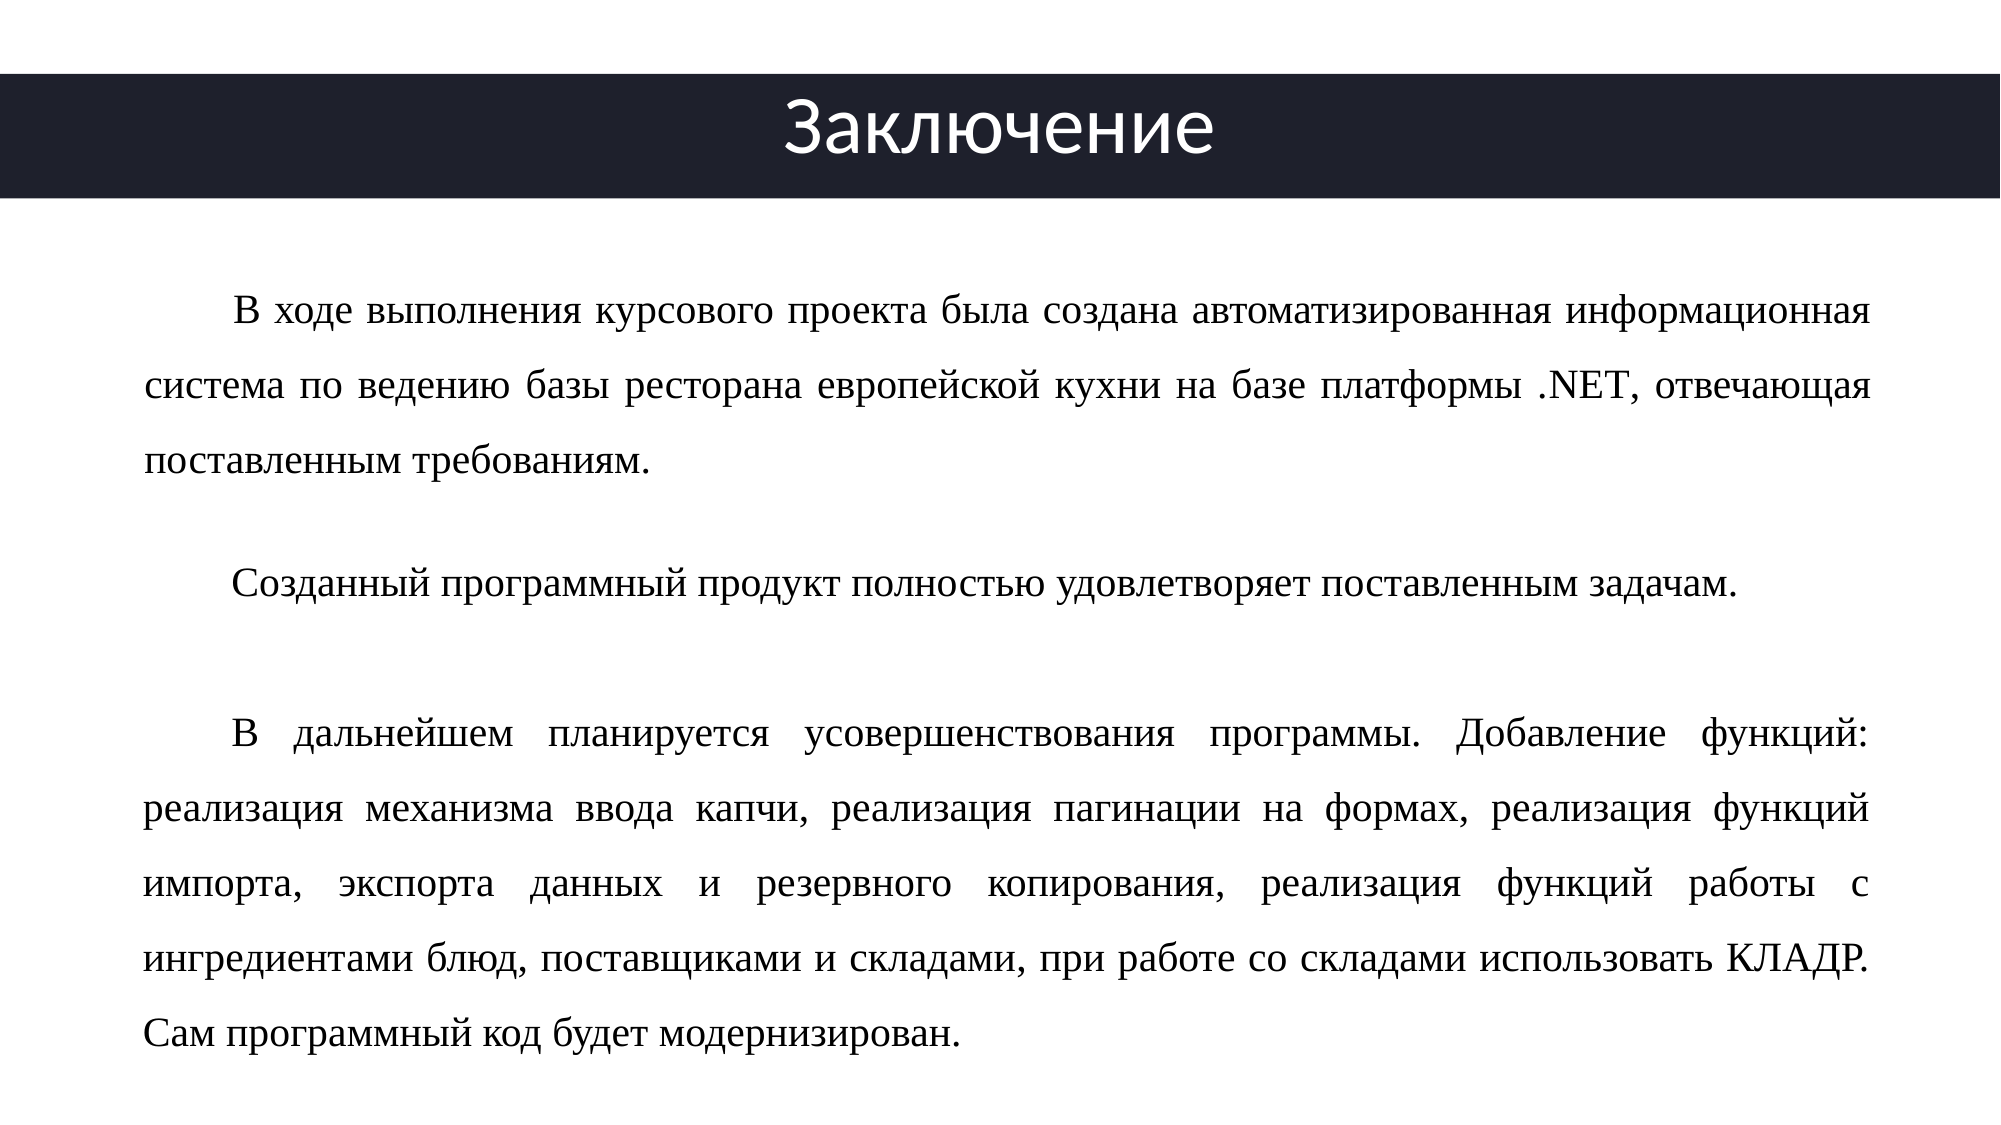

Заключение
В ходе выполнения курсового проекта была создана автоматизированная информационная система по ведению базы ресторана европейской кухни на базе платформы .NET, отвечающая поставленным требованиям.
Созданный программный продукт полностью удовлетворяет поставленным задачам.

В дальнейшем планируется усовершенствования программы. Добавление функций: реализация механизма ввода капчи, реализация пагинации на формах, реализация функций импорта, экспорта данных и резервного копирования, реализация функций работы с ингредиентами блюд, поставщиками и складами, при работе со складами использовать КЛАДР. Сам программный код будет модернизирован.